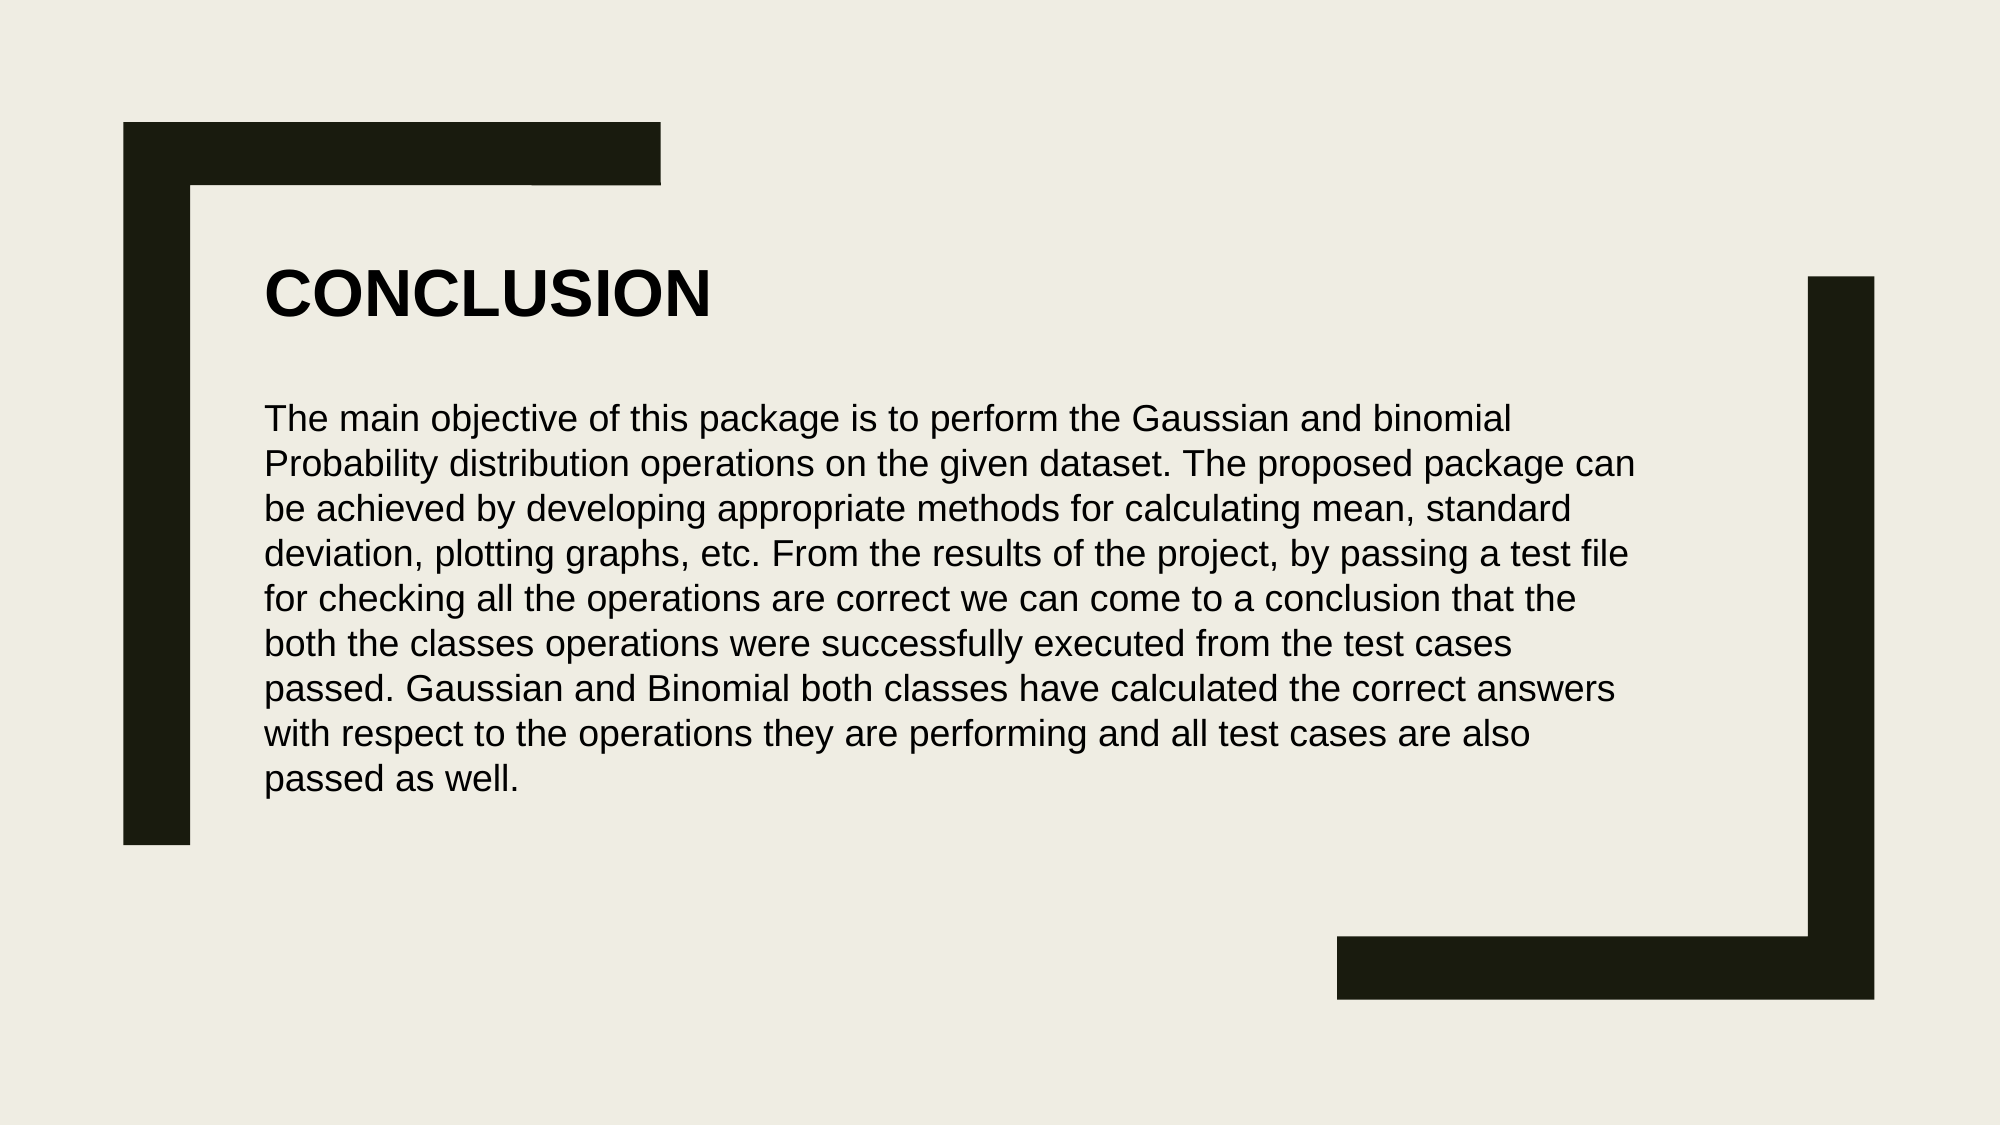

CONCLUSION

The main objective of this package is to perform the Gaussian and binomial Probability distribution operations on the given dataset. The proposed package can be achieved by developing appropriate methods for calculating mean, standard deviation, plotting graphs, etc. From the results of the project, by passing a test file for checking all the operations are correct we can come to a conclusion that the both the classes operations were successfully executed from the test cases passed. Gaussian and Binomial both classes have calculated the correct answers with respect to the operations they are performing and all test cases are also passed as well.